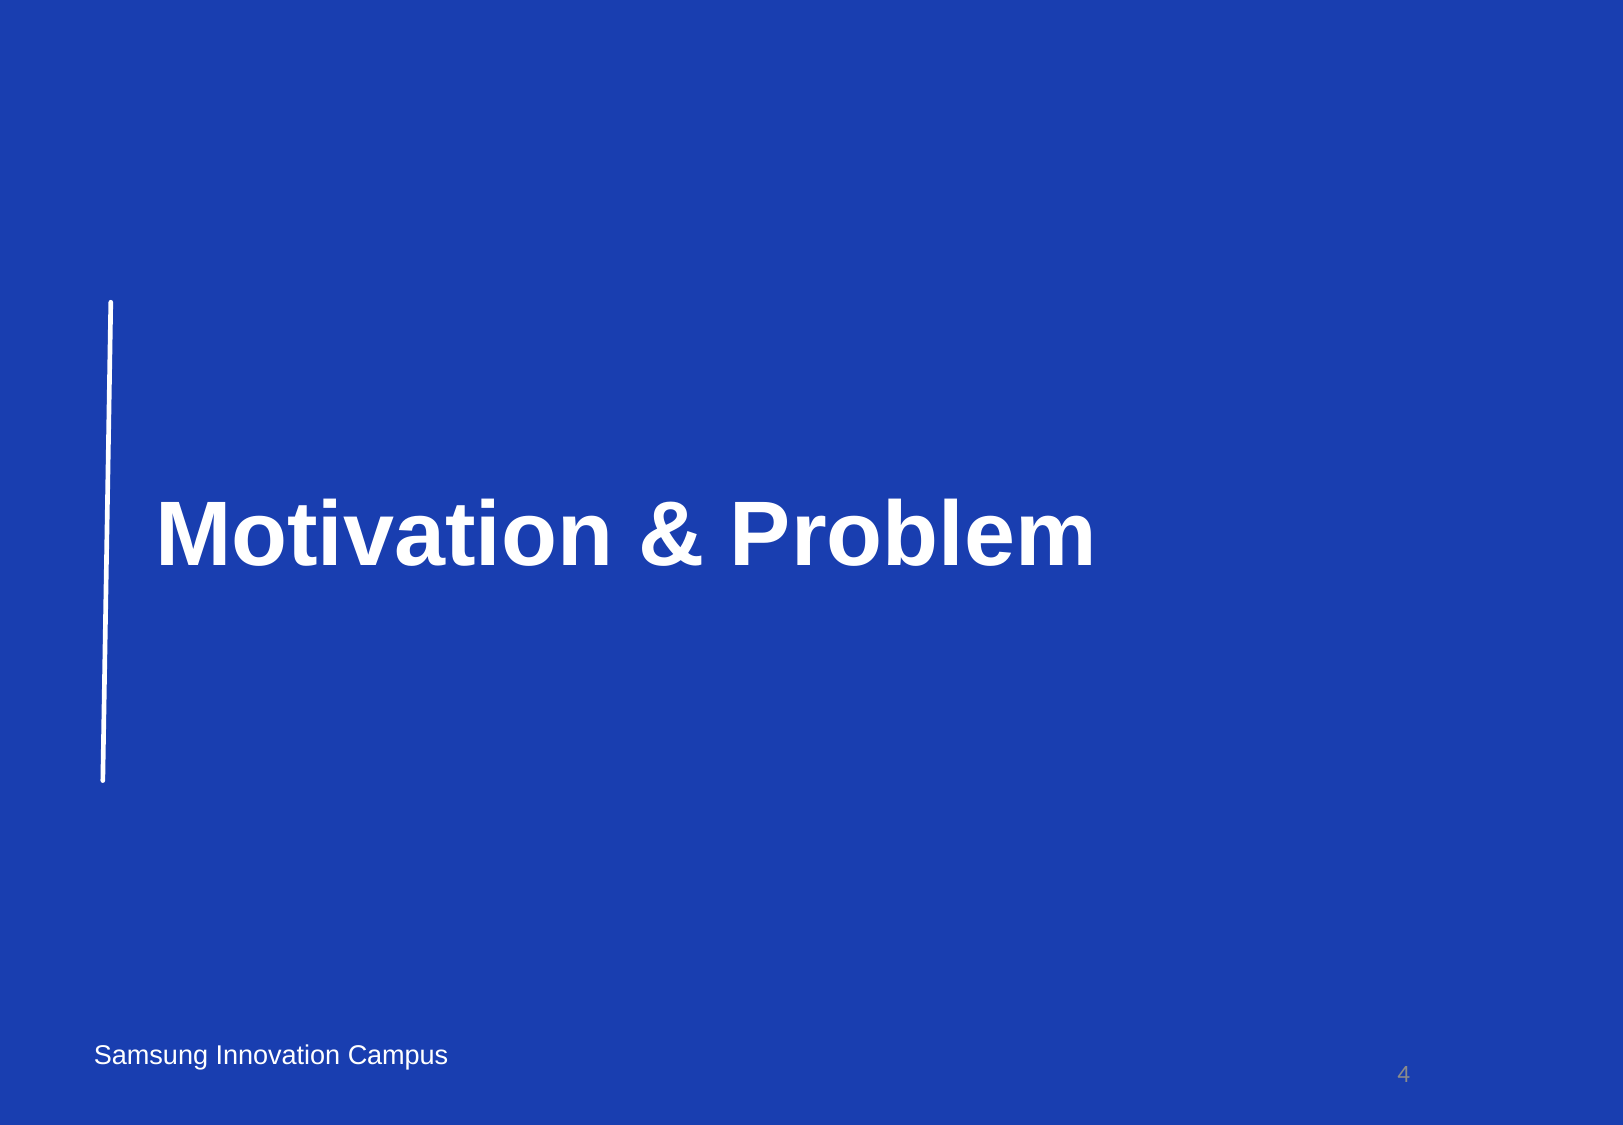

Motivation & Problem

Samsung Innovation Campus
4